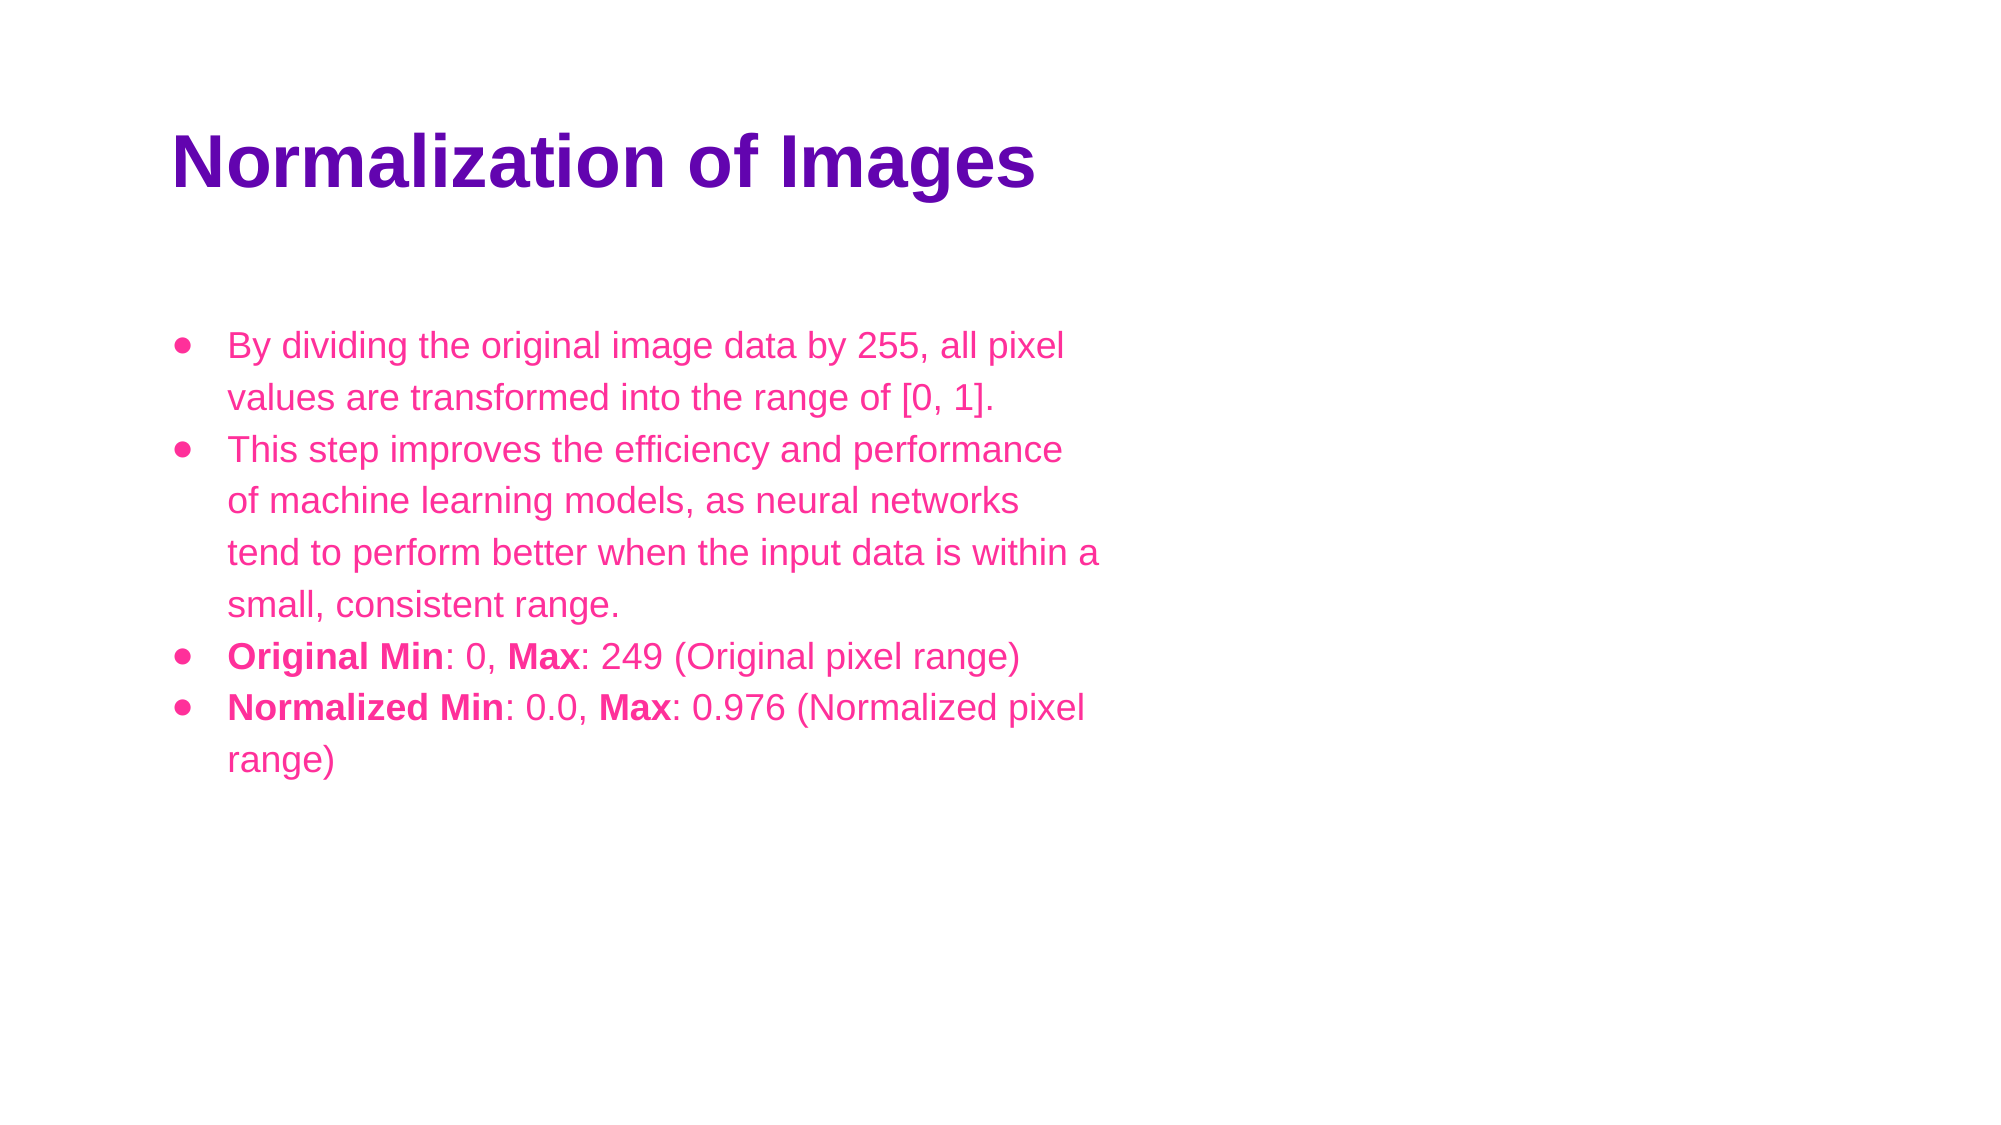

# Normalization of Images
By dividing the original image data by 255, all pixel values are transformed into the range of [0, 1].
This step improves the efficiency and performance of machine learning models, as neural networks tend to perform better when the input data is within a small, consistent range.
Original Min: 0, Max: 249 (Original pixel range)
Normalized Min: 0.0, Max: 0.976 (Normalized pixel range)